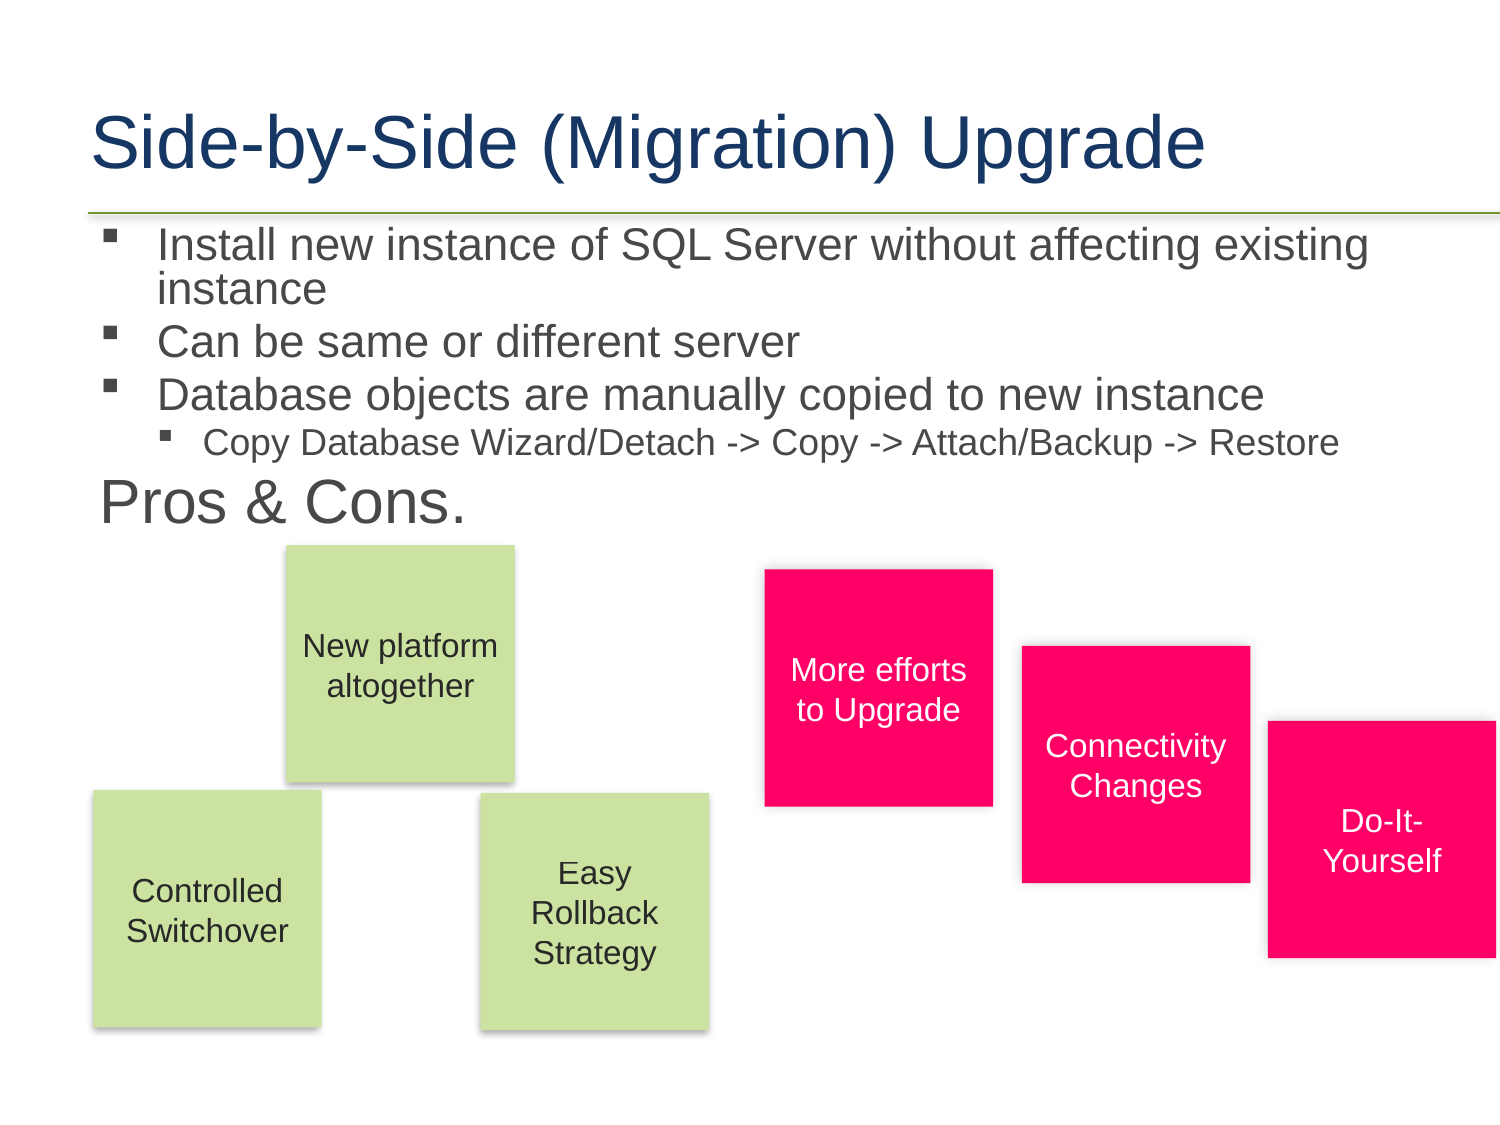

# Side-by-Side (Migration) Upgrade
Install new instance of SQL Server without affecting existing instance
Can be same or different server
Database objects are manually copied to new instance
Copy Database Wizard/Detach -> Copy -> Attach/Backup -> Restore
Pros & Cons.

New platform altogether
More efforts to Upgrade
Connectivity Changes
Do-It-Yourself
Controlled Switchover
Easy Rollback Strategy